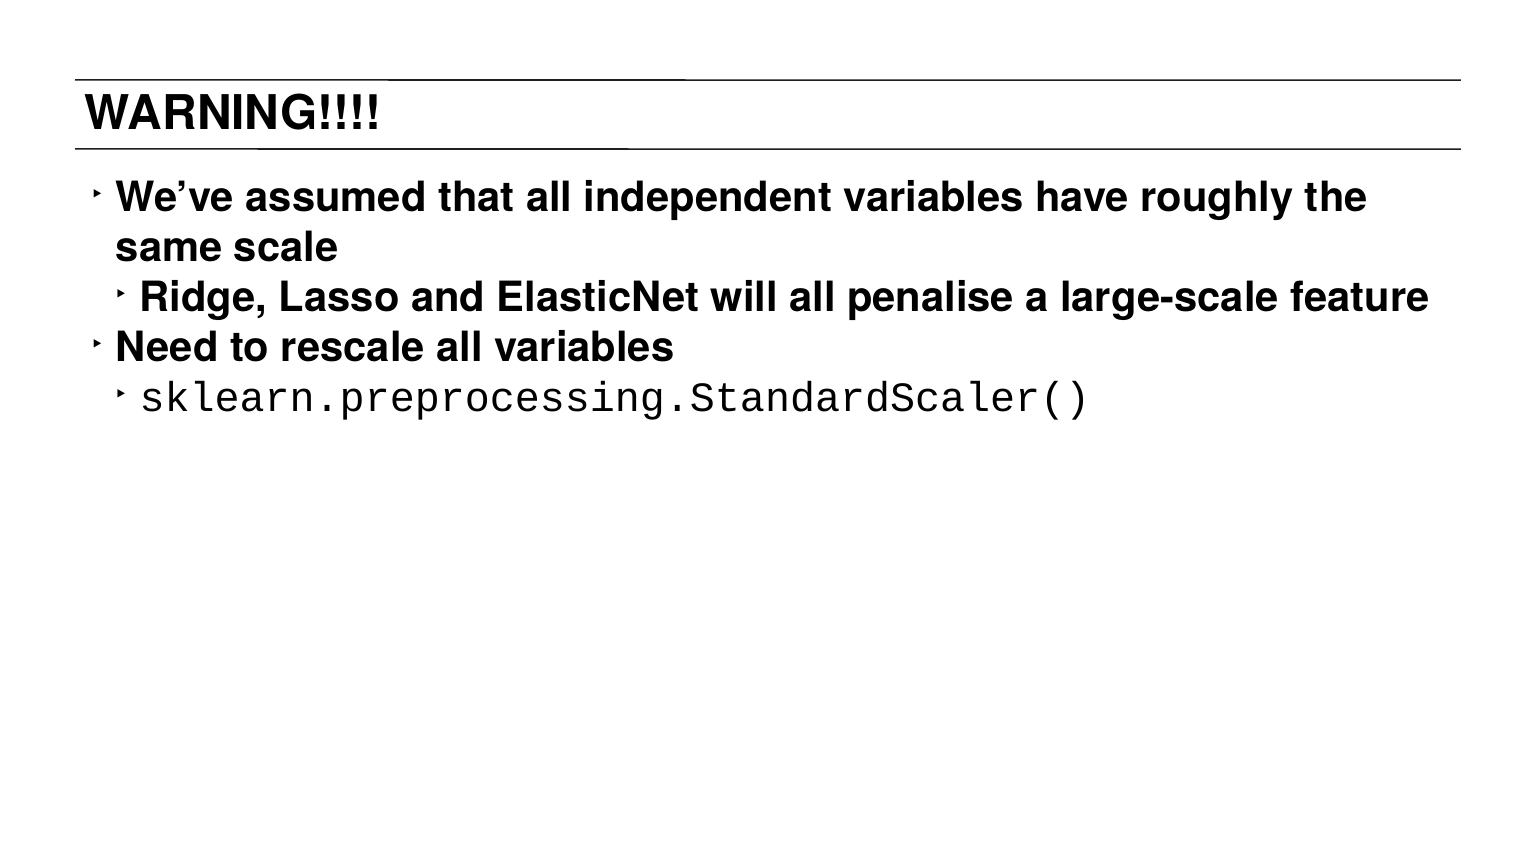

# WARNING!!!!
We’ve assumed that all independent variables have roughly the same scale
Ridge, Lasso and ElasticNet will all penalise a large-scale feature
Need to rescale all variables
sklearn.preprocessing.StandardScaler()